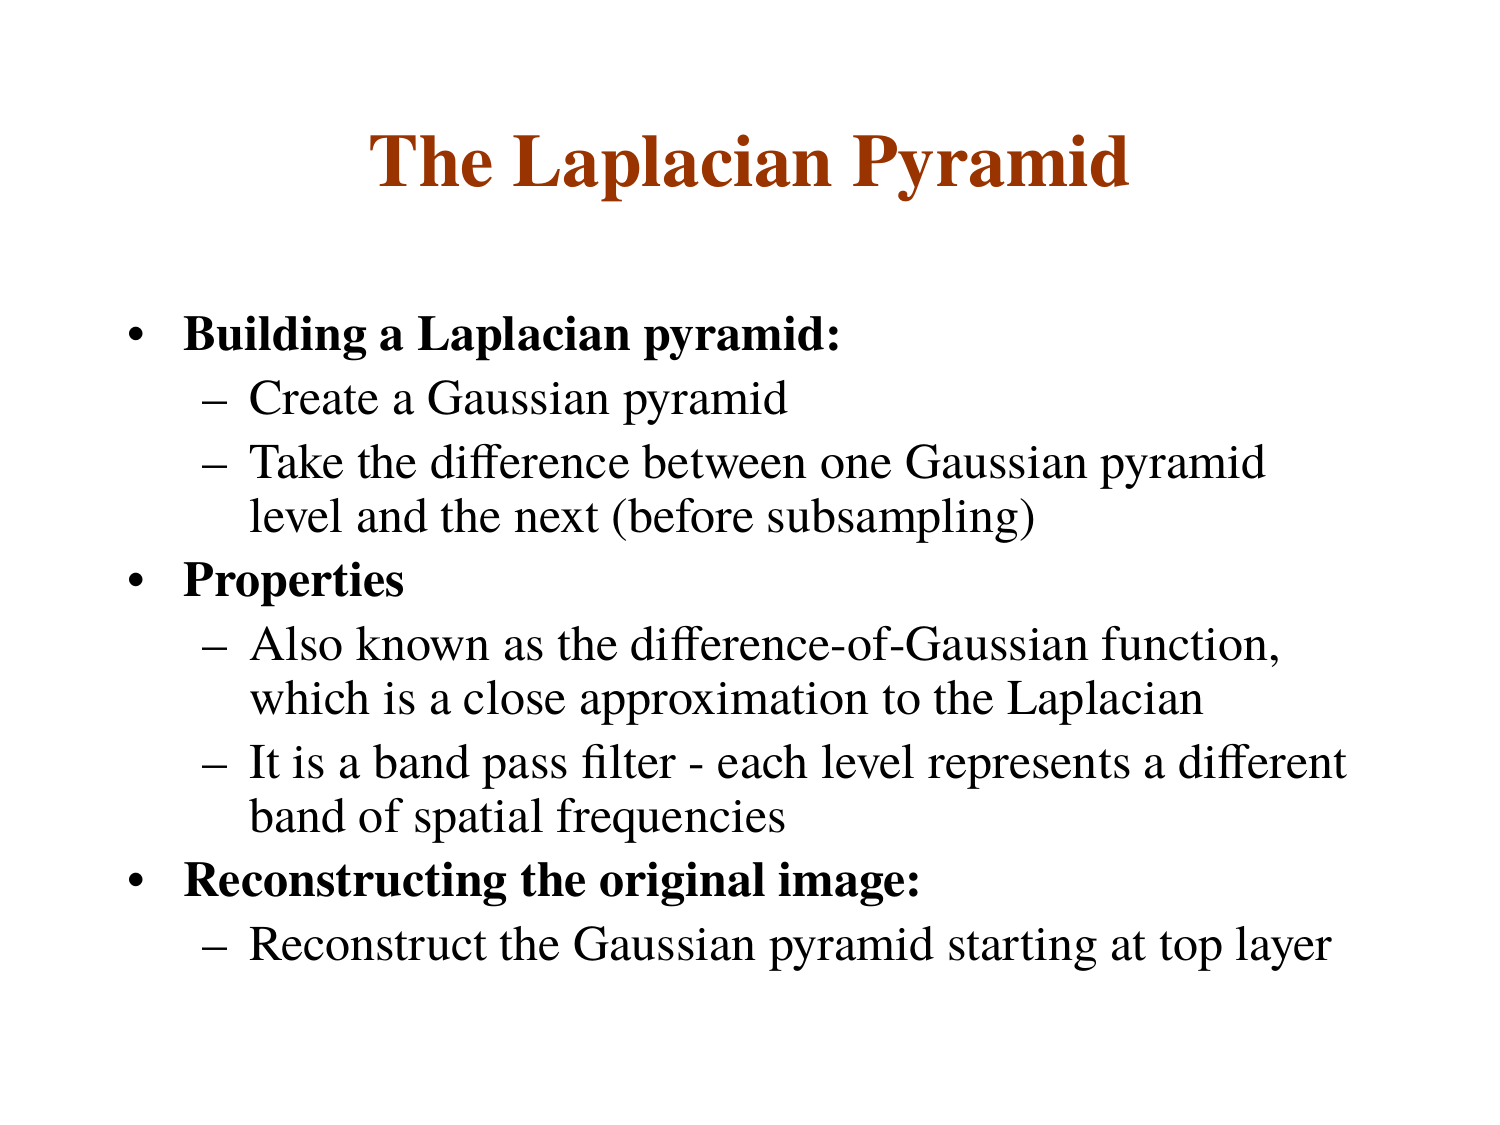

# The Laplacian Pyramid
Building a Laplacian pyramid:
Create a Gaussian pyramid
Take the difference between one Gaussian pyramid level and the next (before subsampling)
Properties
Also known as the difference-of-Gaussian function, which is a close approximation to the Laplacian
It is a band pass filter - each level represents a different band of spatial frequencies
Reconstructing the original image:
Reconstruct the Gaussian pyramid starting at top layer